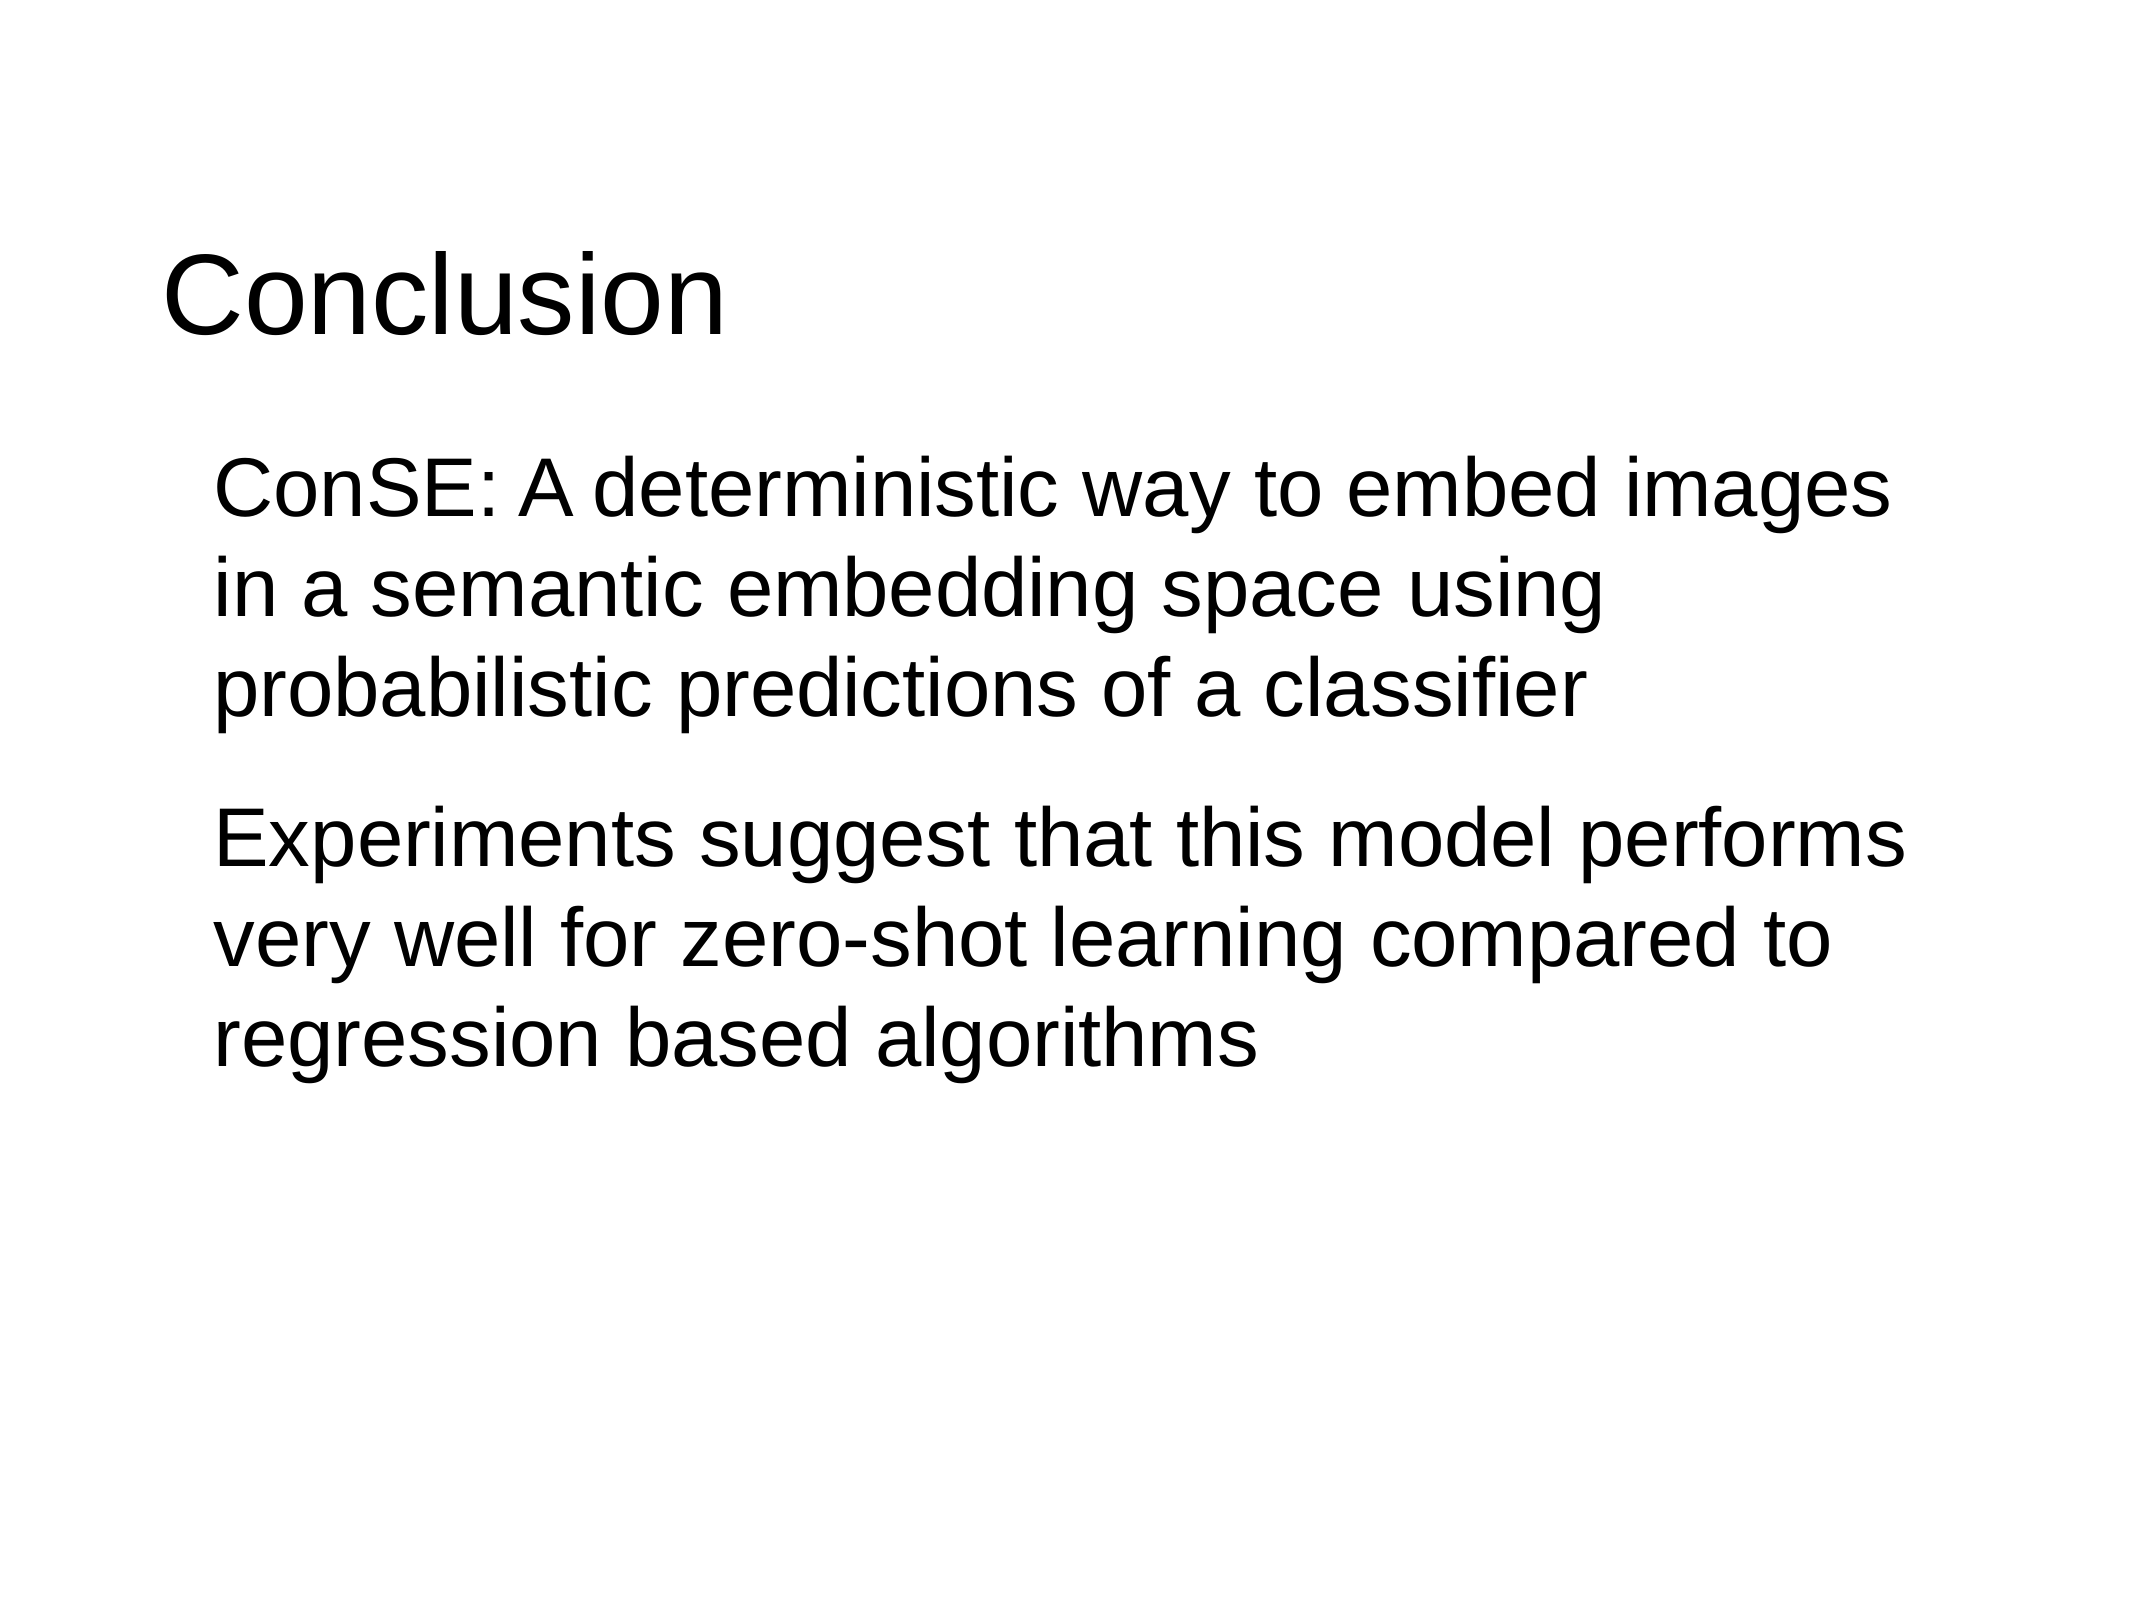

# Conclusion
ConSE: A deterministic way to embed images in a semantic embedding space using probabilistic predictions of a classifier
Experiments suggest that this model performs very well for zero-shot learning compared to regression based algorithms